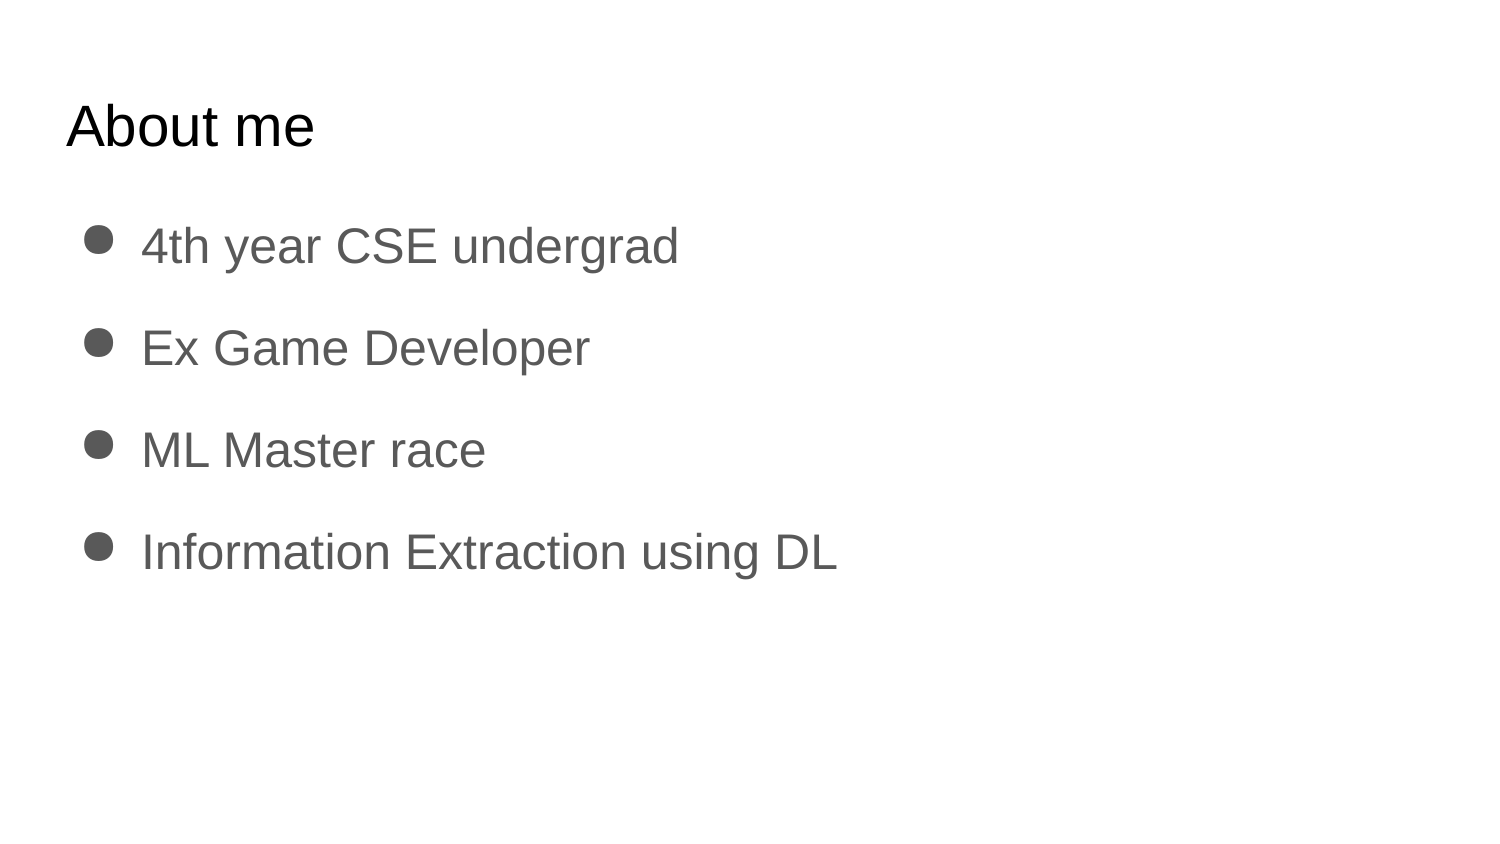

# About me
4th year CSE undergrad
Ex Game Developer
ML Master race
Information Extraction using DL